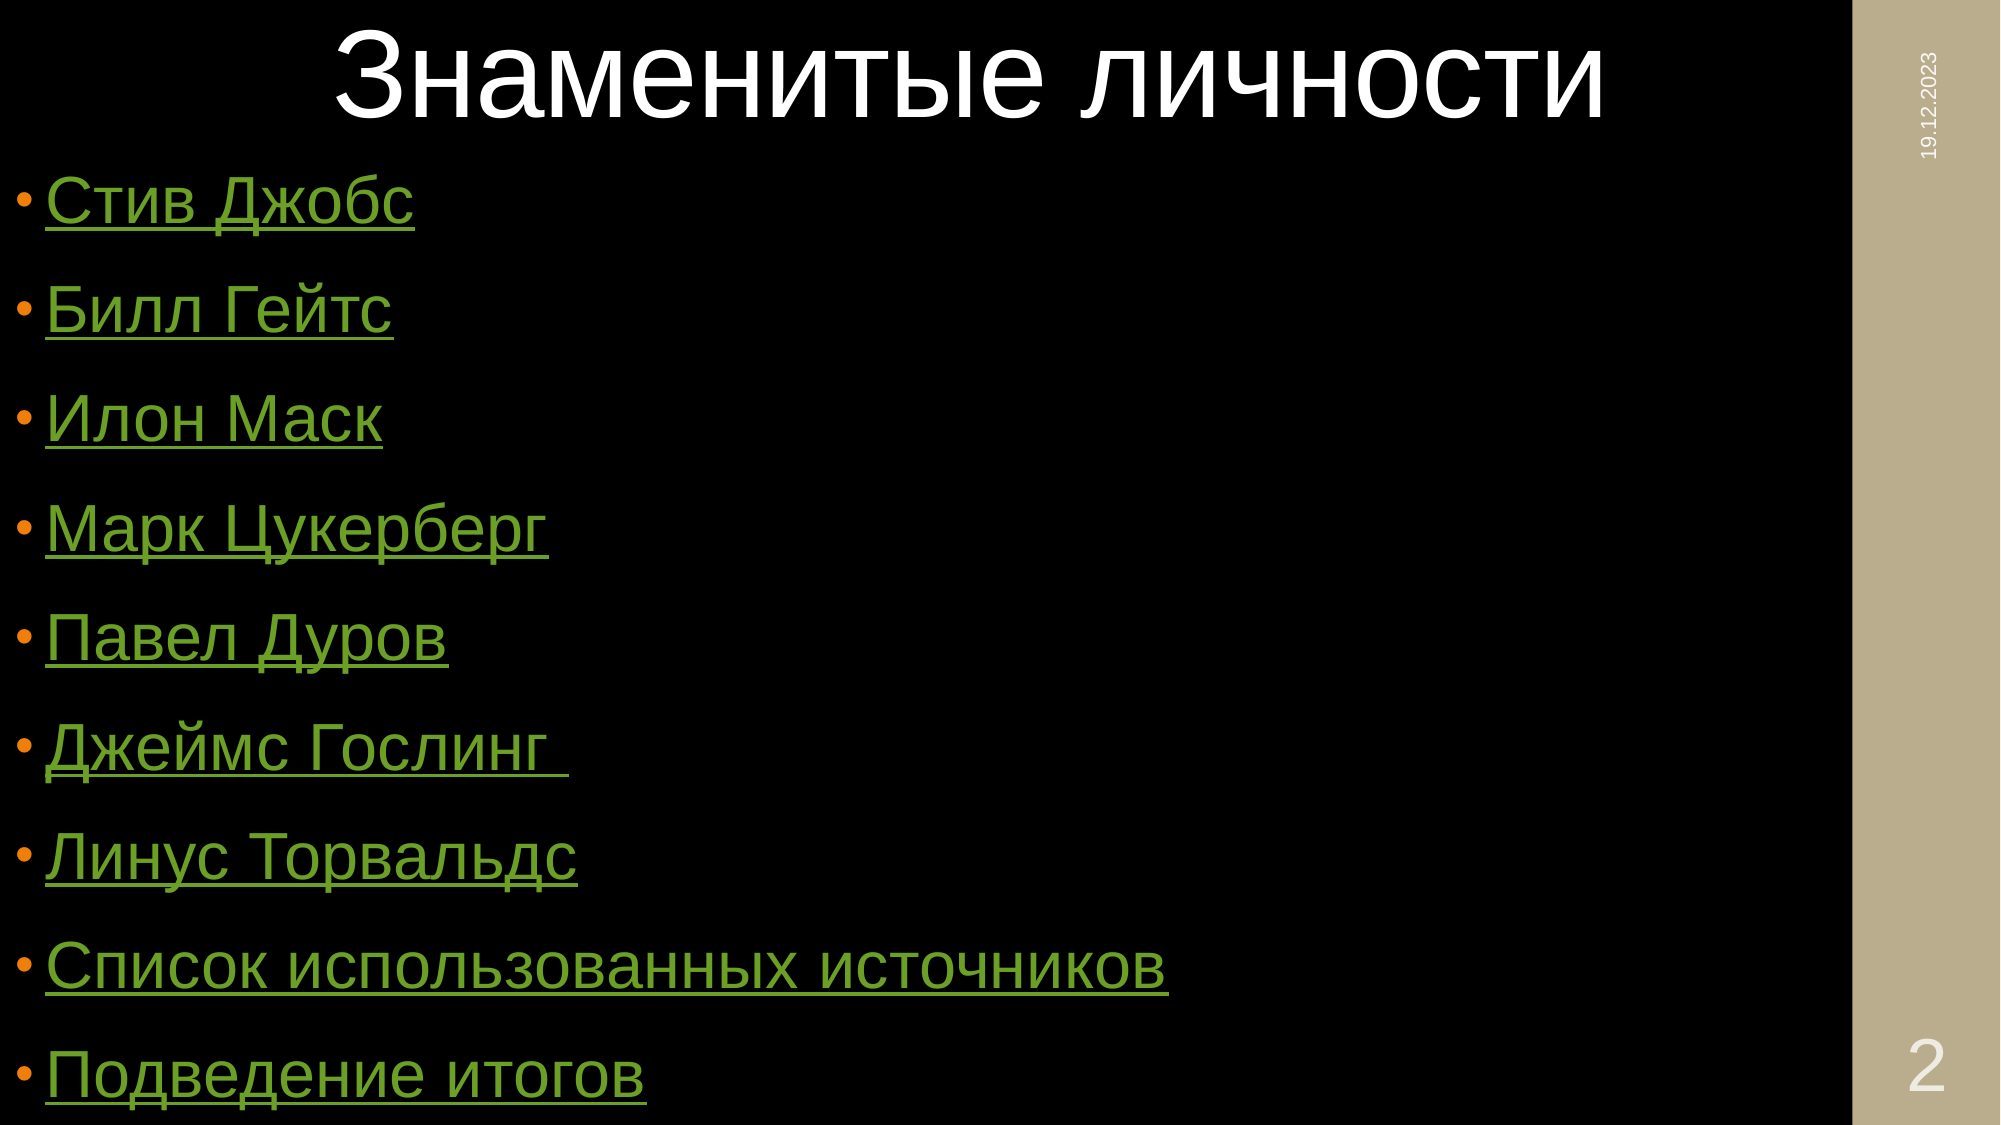

# Знаменитые личности
Стив Джобс
Билл Гейтс
Илон Маск
Марк Цукерберг
Павел Дуров
Джеймс Гослинг
Линус Торвальдс
Список использованных источников
Подведение итогов
19.12.2023
2